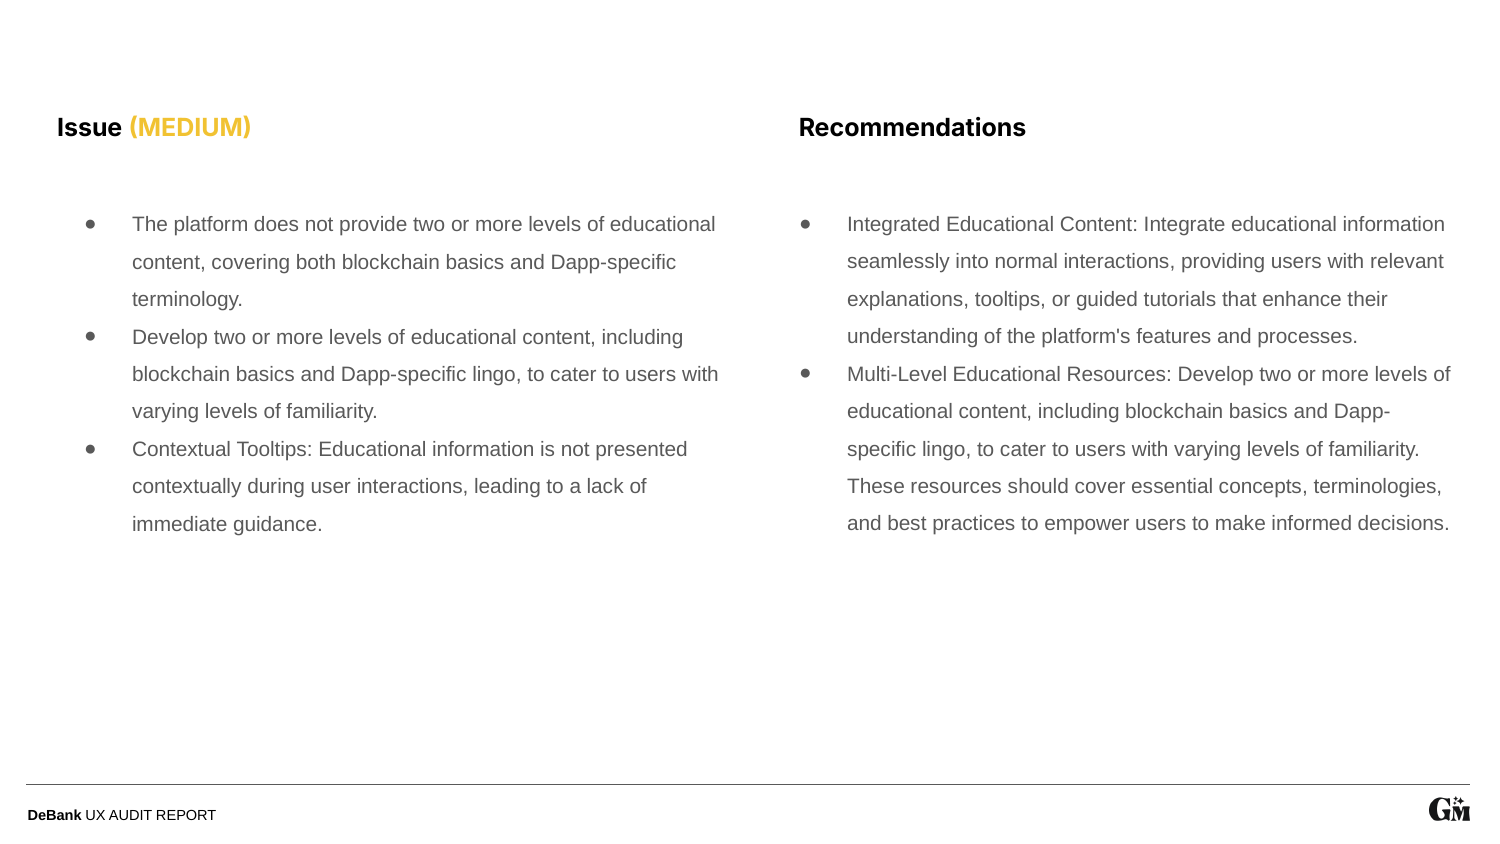

Recommendations
Issue (MEDIUM)
Integrated Educational Content: Integrate educational information seamlessly into normal interactions, providing users with relevant explanations, tooltips, or guided tutorials that enhance their understanding of the platform's features and processes.
Multi-Level Educational Resources: Develop two or more levels of educational content, including blockchain basics and Dapp-specific lingo, to cater to users with varying levels of familiarity. These resources should cover essential concepts, terminologies, and best practices to empower users to make informed decisions.

The platform does not provide two or more levels of educational content, covering both blockchain basics and Dapp-specific terminology.
Develop two or more levels of educational content, including blockchain basics and Dapp-specific lingo, to cater to users with varying levels of familiarity.
Contextual Tooltips: Educational information is not presented contextually during user interactions, leading to a lack of immediate guidance.